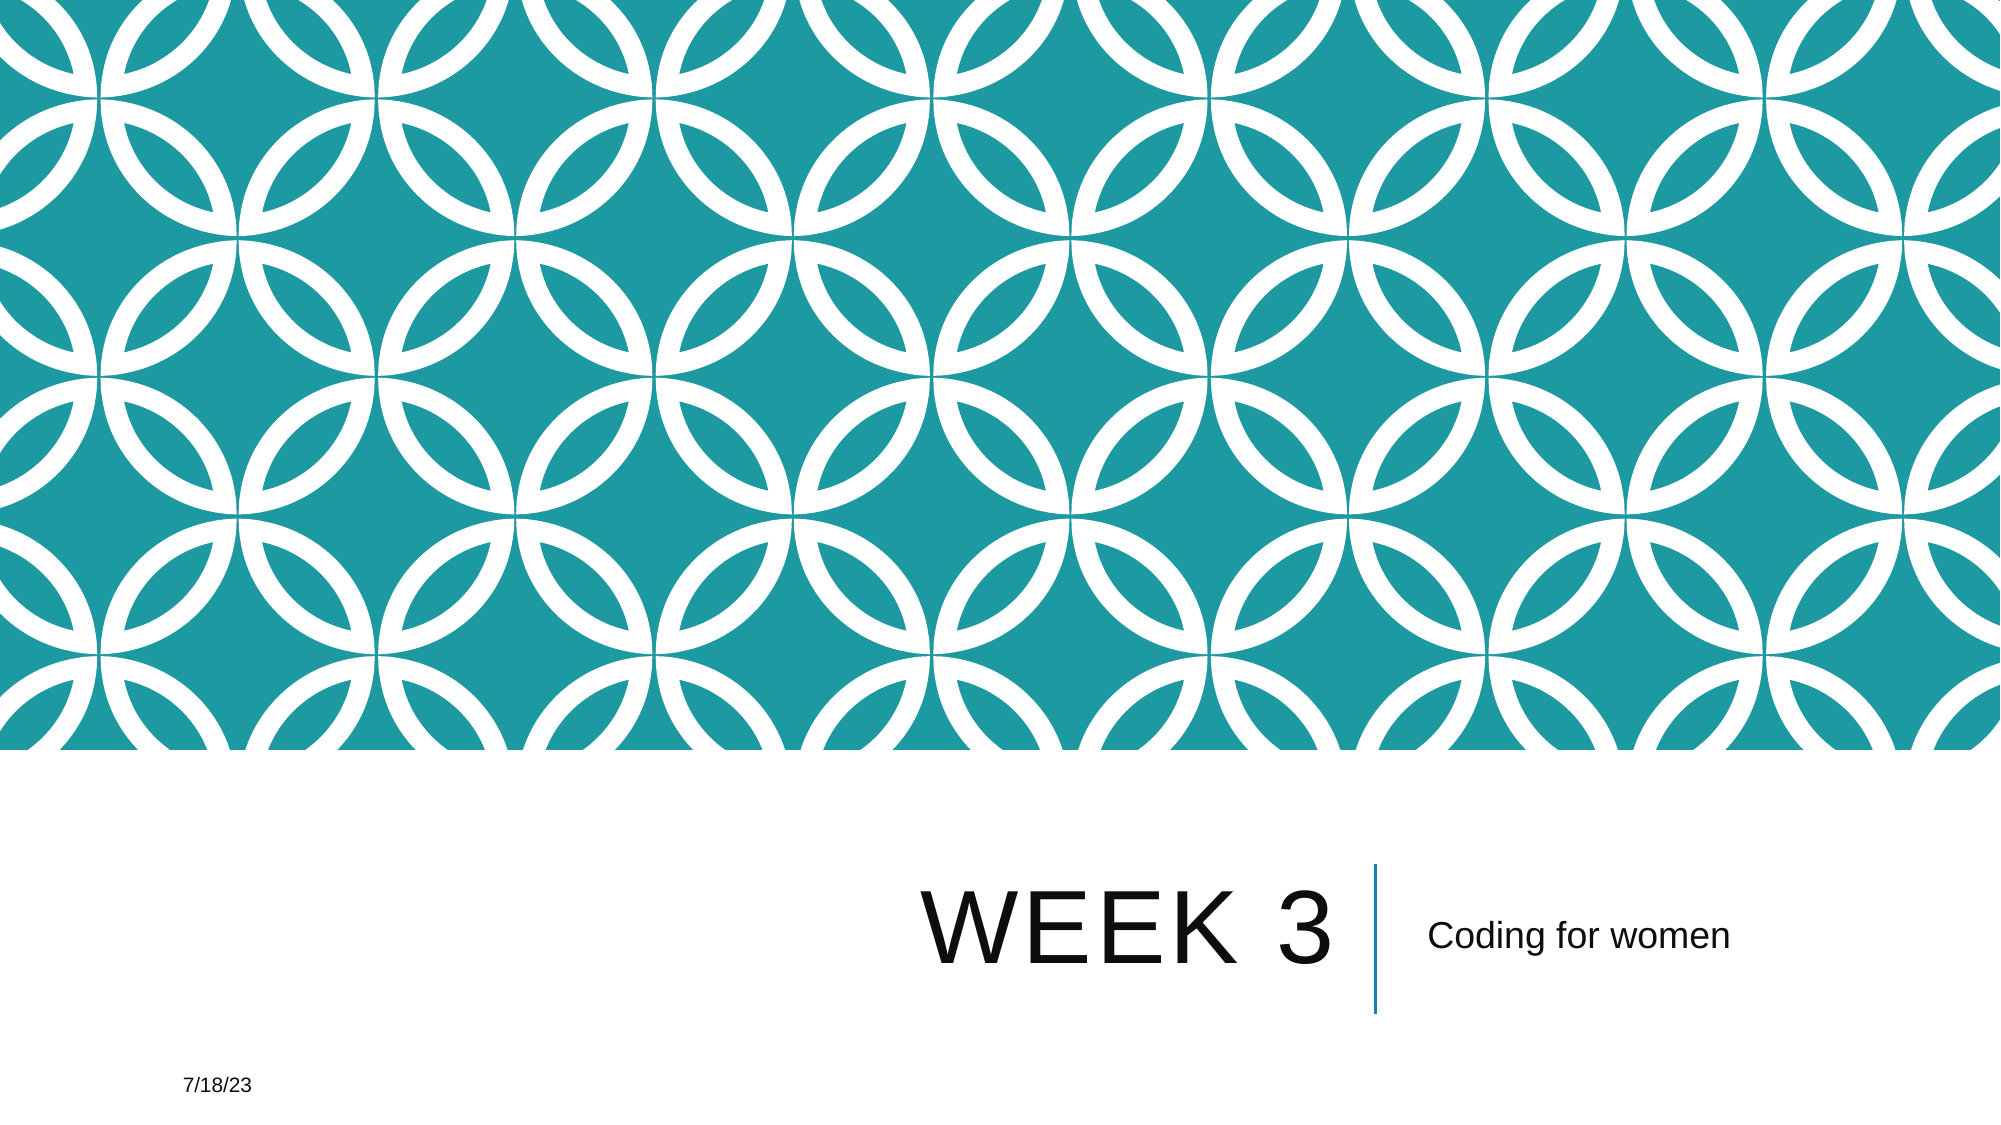

# WEEK 3
Coding for women
7/18/23